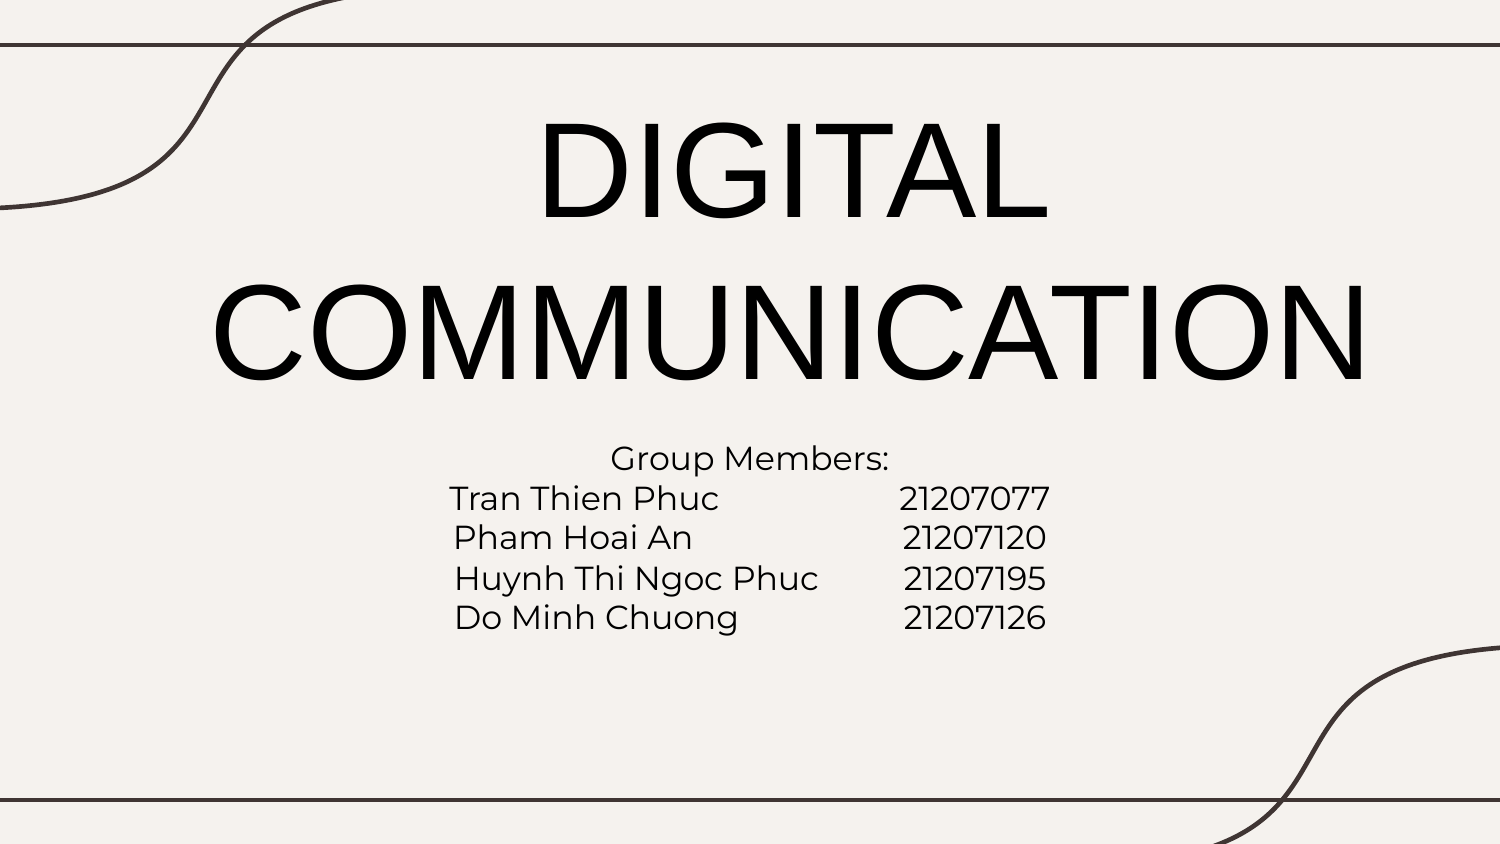

# DIGITAL COMMUNICATION
Group Members:
Tran Thien Phuc		21207077
Pham Hoai An		21207120
Huynh Thi Ngoc Phuc	21207195
Do Minh Chuong		21207126